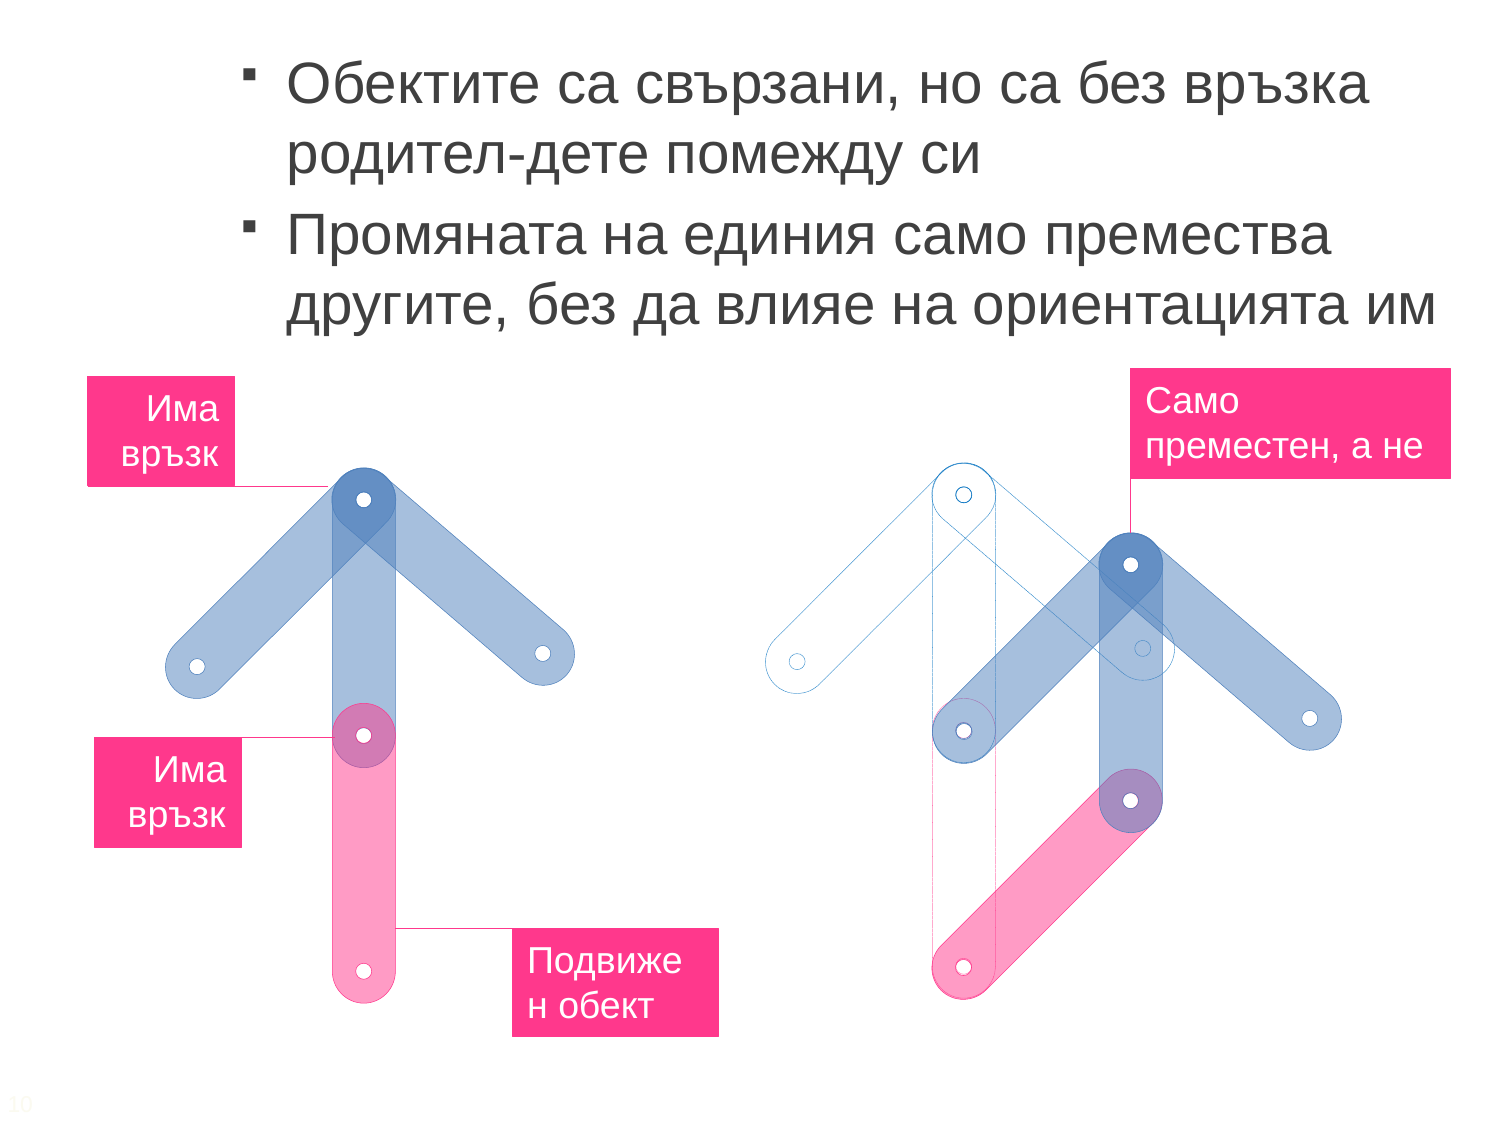

Обектите са свързани, но са без връзка родител-дете помежду си
Промяната на единия само премества другите, без да влияе на ориентацията им
Само преместен, а не е завъртян
Има връзка

Има връзка

Подвижен обект